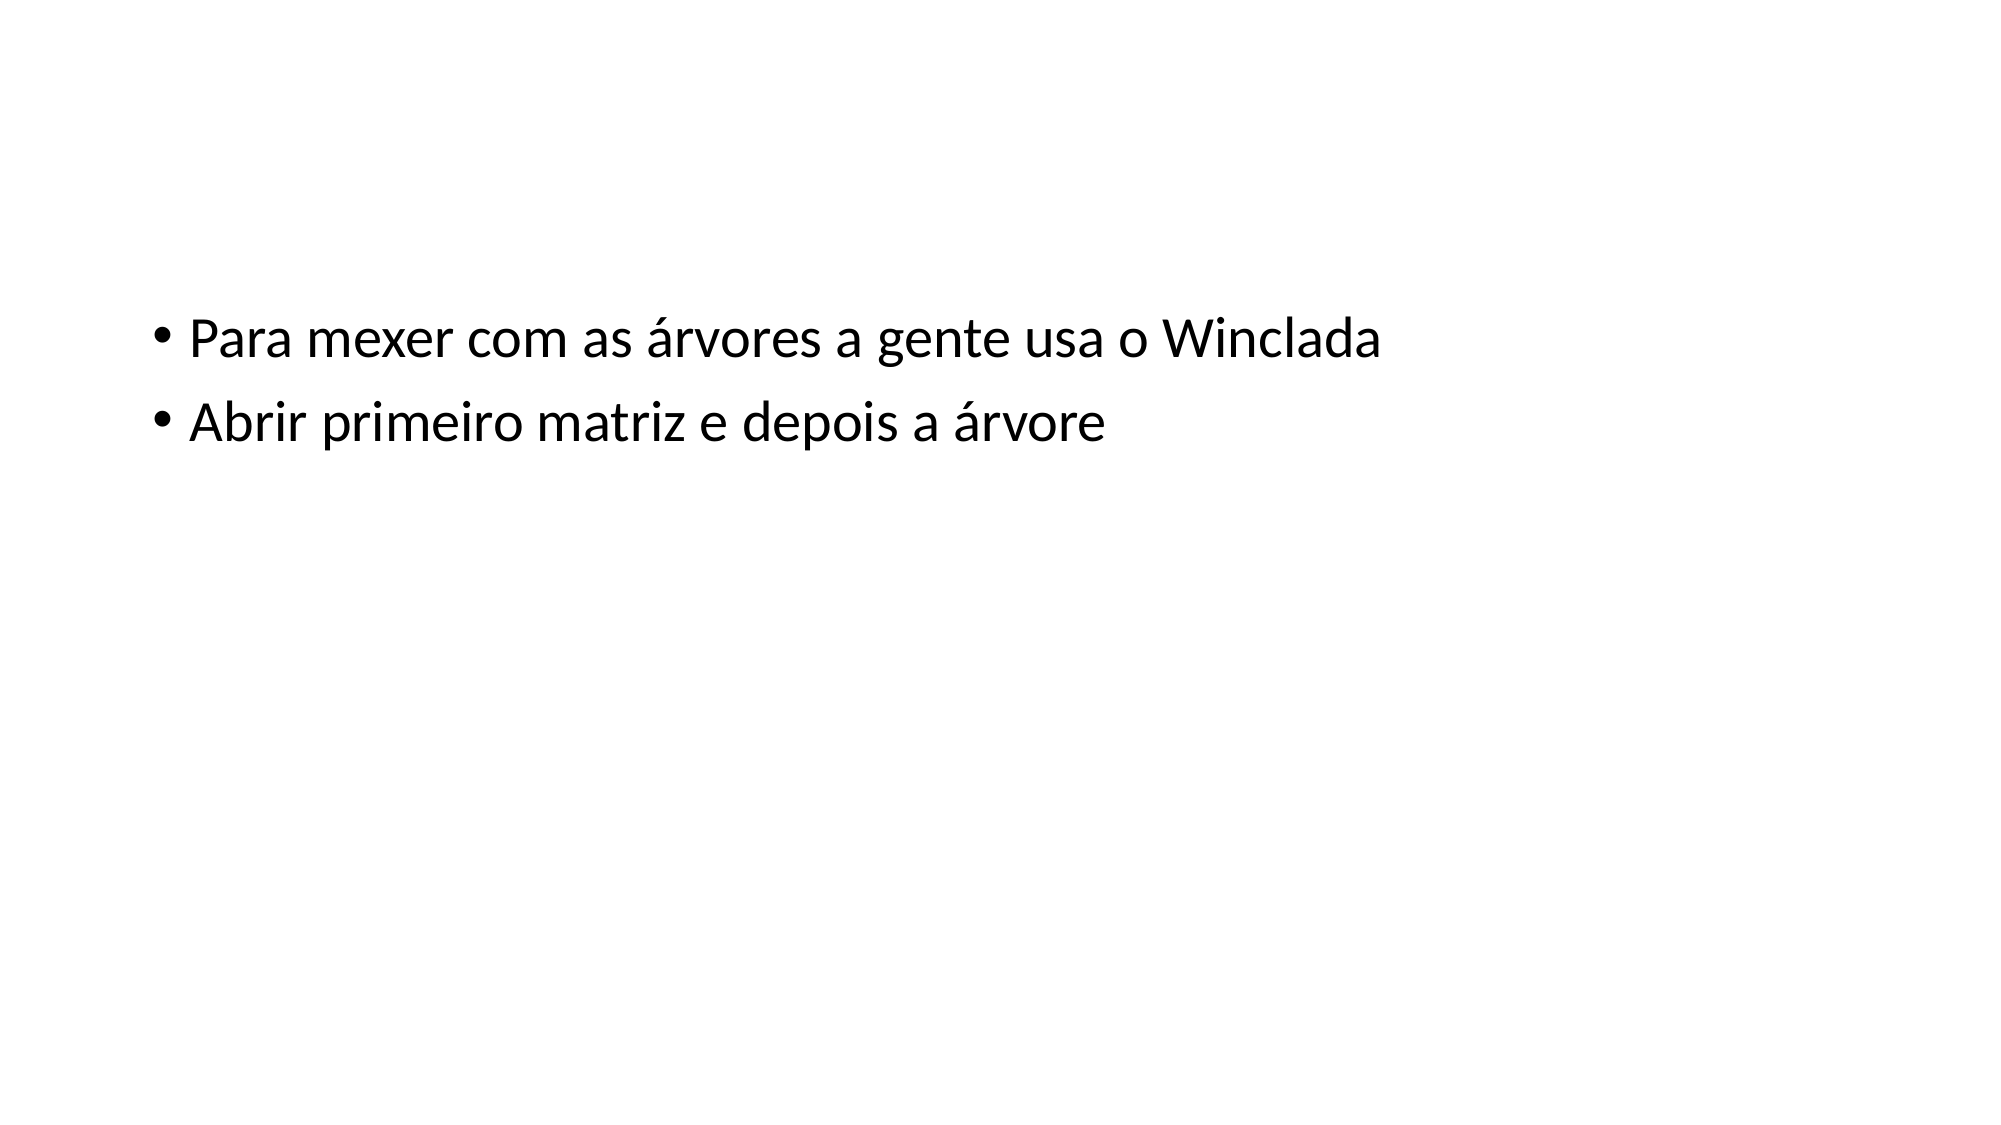

#
Para mexer com as árvores a gente usa o Winclada
Abrir primeiro matriz e depois a árvore